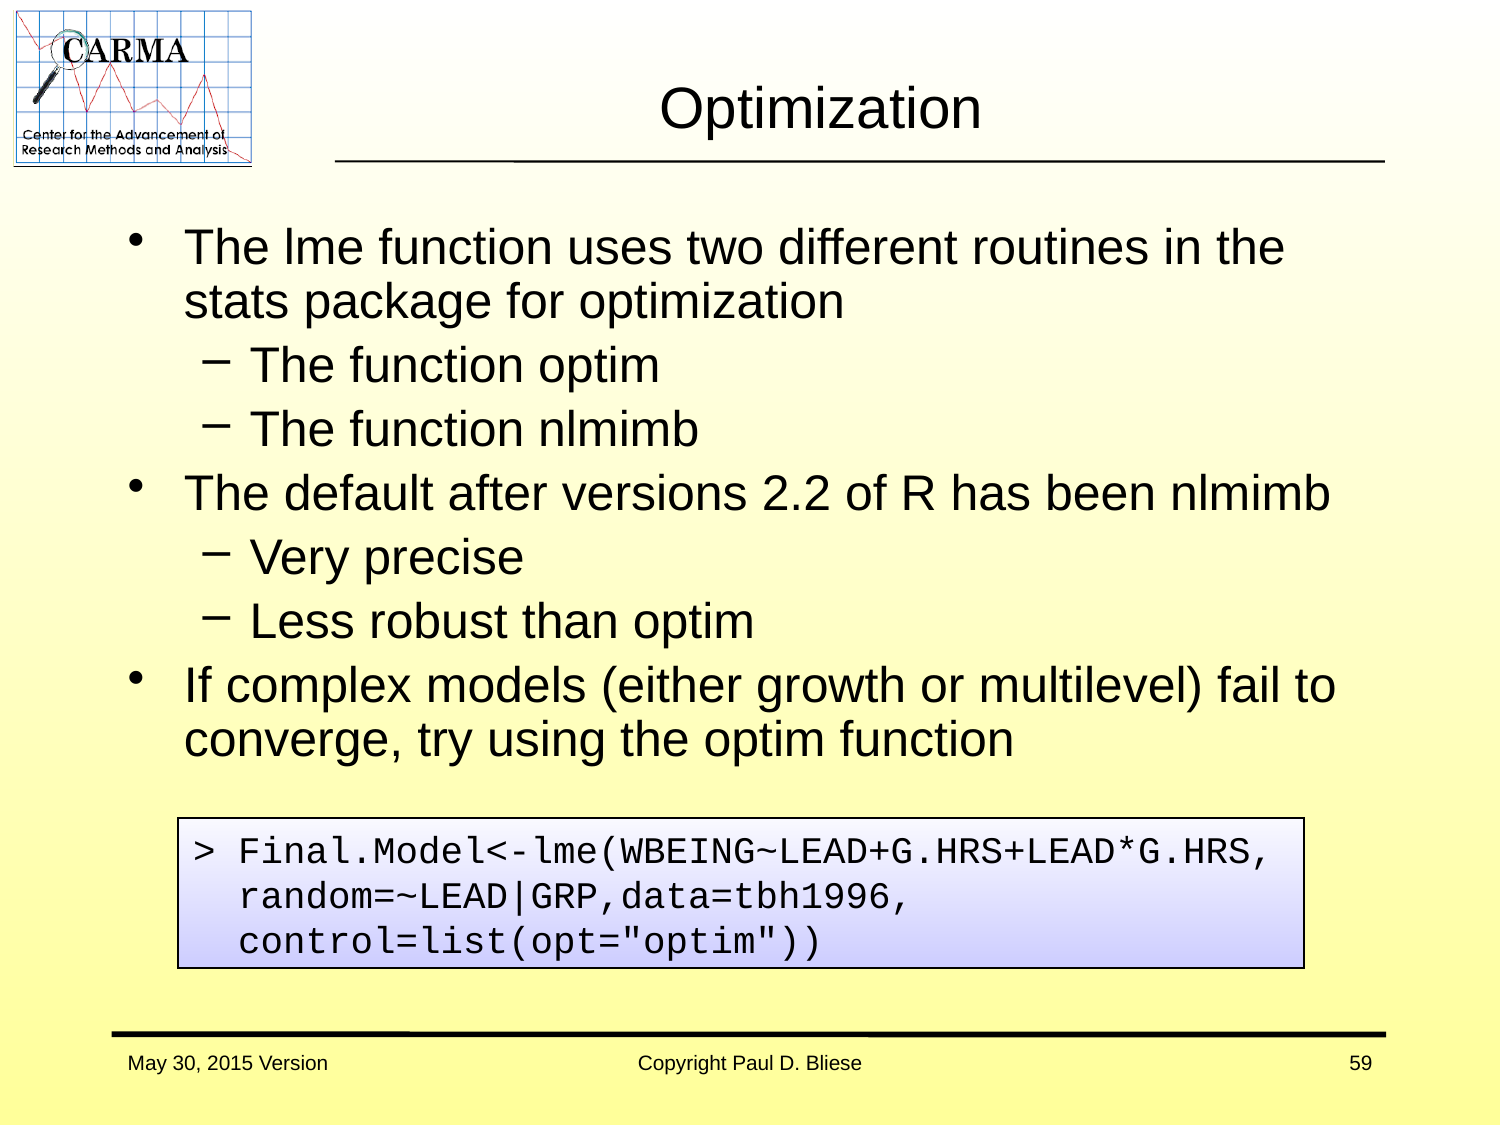

# Optimization
The lme function uses two different routines in the stats package for optimization
The function optim
The function nlmimb
The default after versions 2.2 of R has been nlmimb
Very precise
Less robust than optim
If complex models (either growth or multilevel) fail to converge, try using the optim function

> Final.Model<-lme(WBEING~LEAD+G.HRS+LEAD*G.HRS,
  random=~LEAD|GRP,data=tbh1996,
  control=list(opt="optim"))
May 30, 2015 Version
Copyright Paul D. Bliese
59